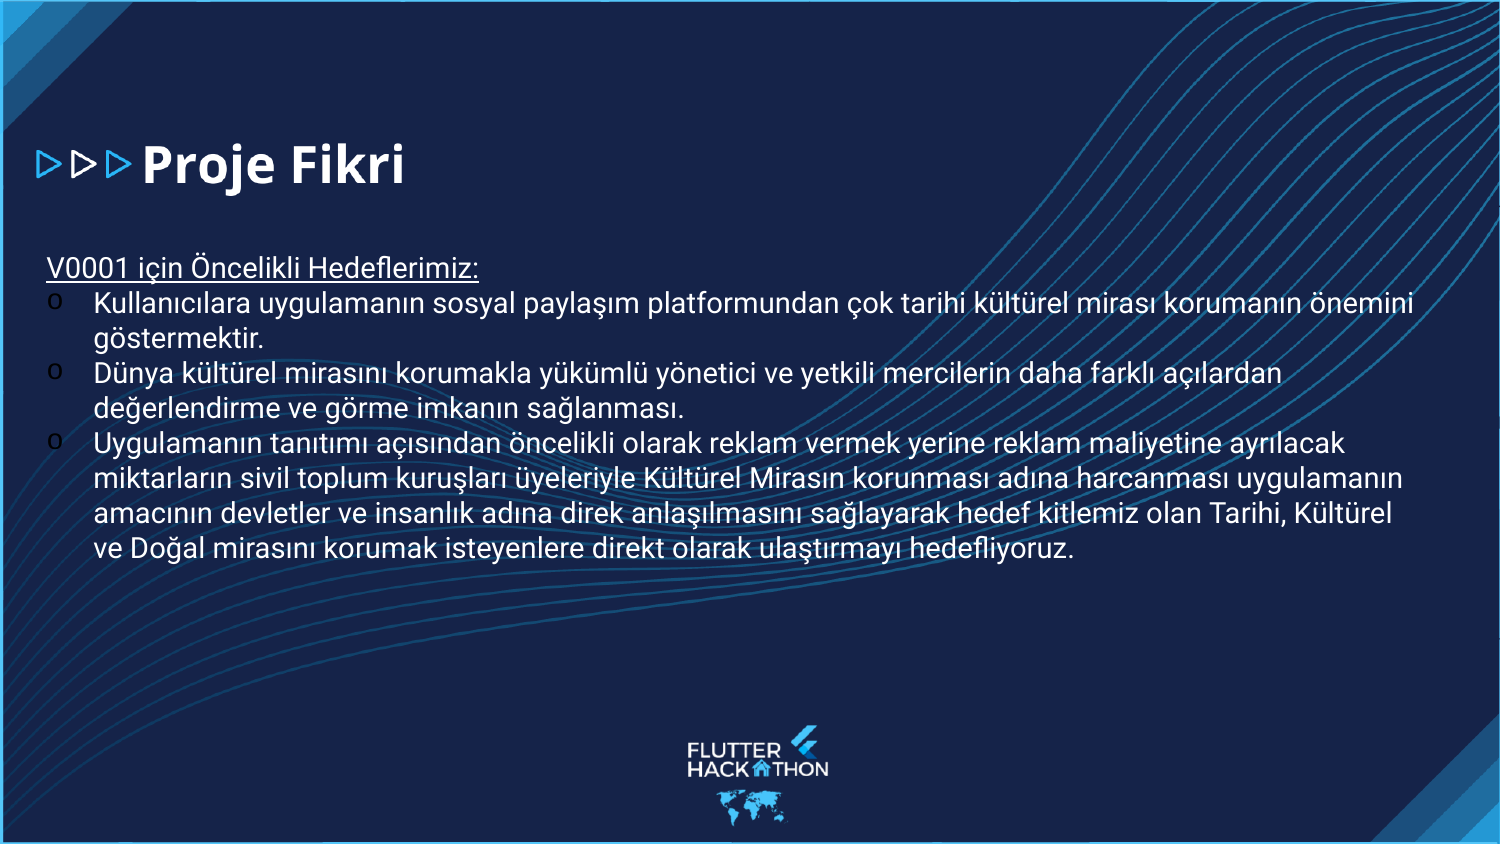

V0001 için Öncelikli Hedeflerimiz:
Kullanıcılara uygulamanın sosyal paylaşım platformundan çok tarihi kültürel mirası korumanın önemini göstermektir.
Dünya kültürel mirasını korumakla yükümlü yönetici ve yetkili mercilerin daha farklı açılardan değerlendirme ve görme imkanın sağlanması.
Uygulamanın tanıtımı açısından öncelikli olarak reklam vermek yerine reklam maliyetine ayrılacak miktarların sivil toplum kuruşları üyeleriyle Kültürel Mirasın korunması adına harcanması uygulamanın amacının devletler ve insanlık adına direk anlaşılmasını sağlayarak hedef kitlemiz olan Tarihi, Kültürel ve Doğal mirasını korumak isteyenlere direkt olarak ulaştırmayı hedefliyoruz.